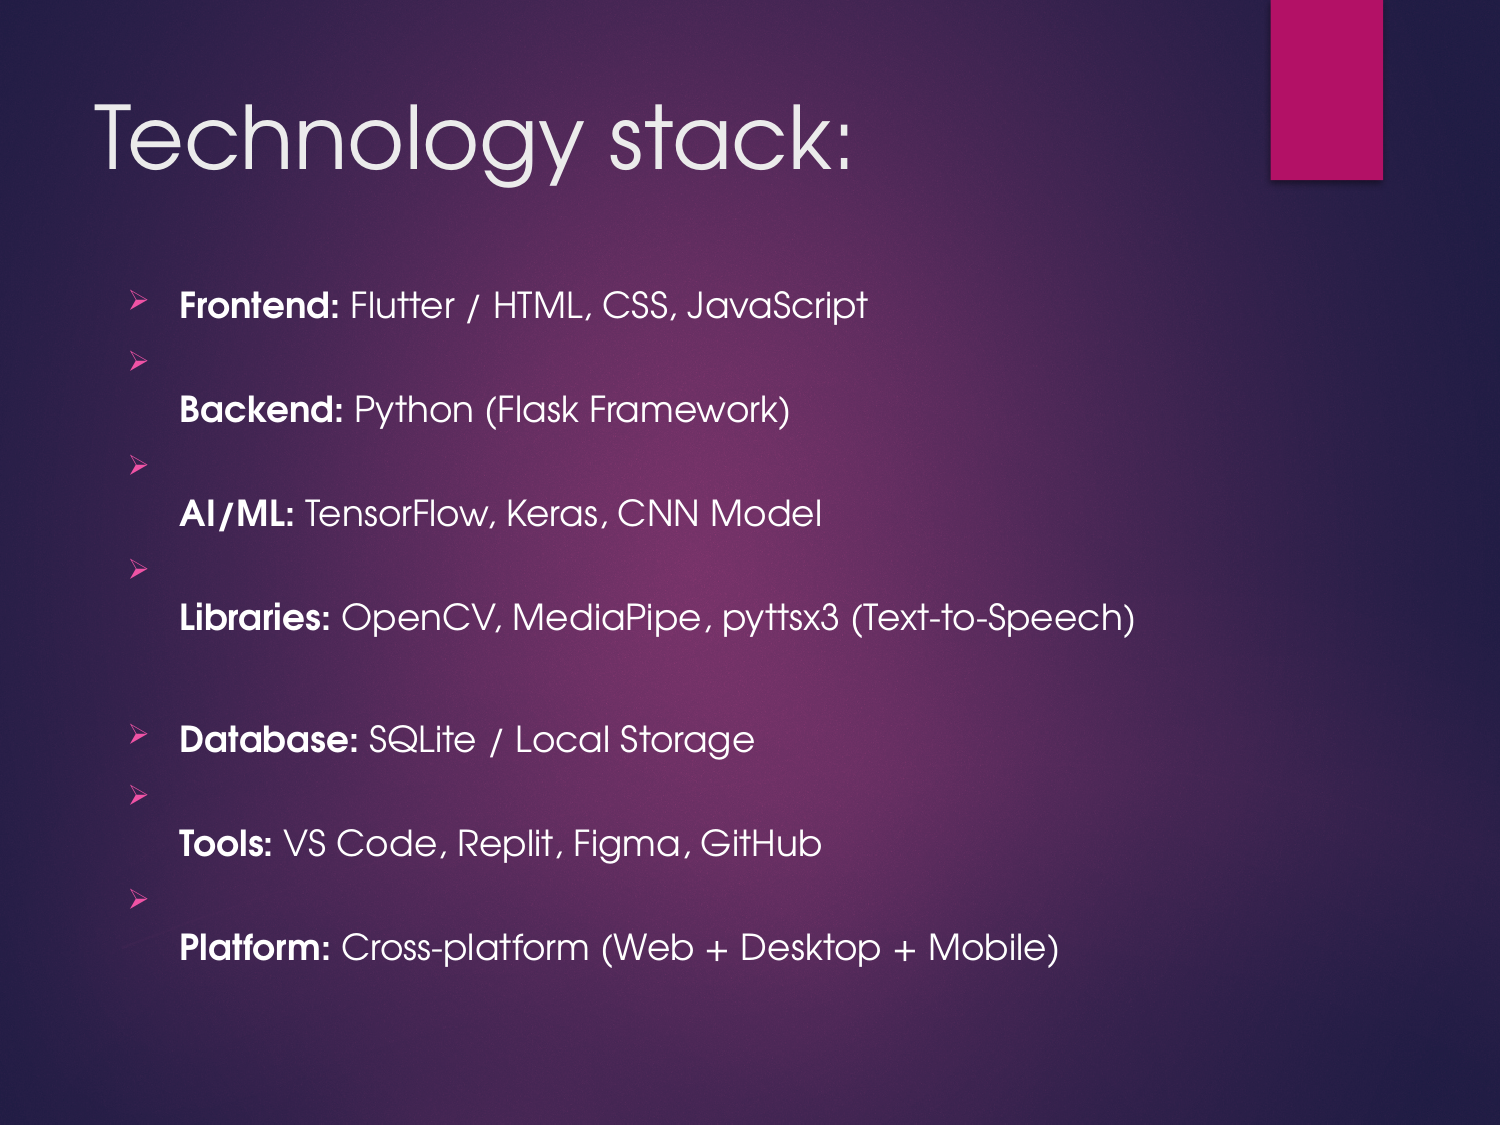

# Technology stack:
Frontend: Flutter / HTML, CSS, JavaScript
Backend: Python (Flask Framework)
AI/ML: TensorFlow, Keras, CNN Model
Libraries: OpenCV, MediaPipe, pyttsx3 (Text-to-Speech)

Database: SQLite / Local Storage
Tools: VS Code, Replit, Figma, GitHub
Platform: Cross-platform (Web + Desktop + Mobile)